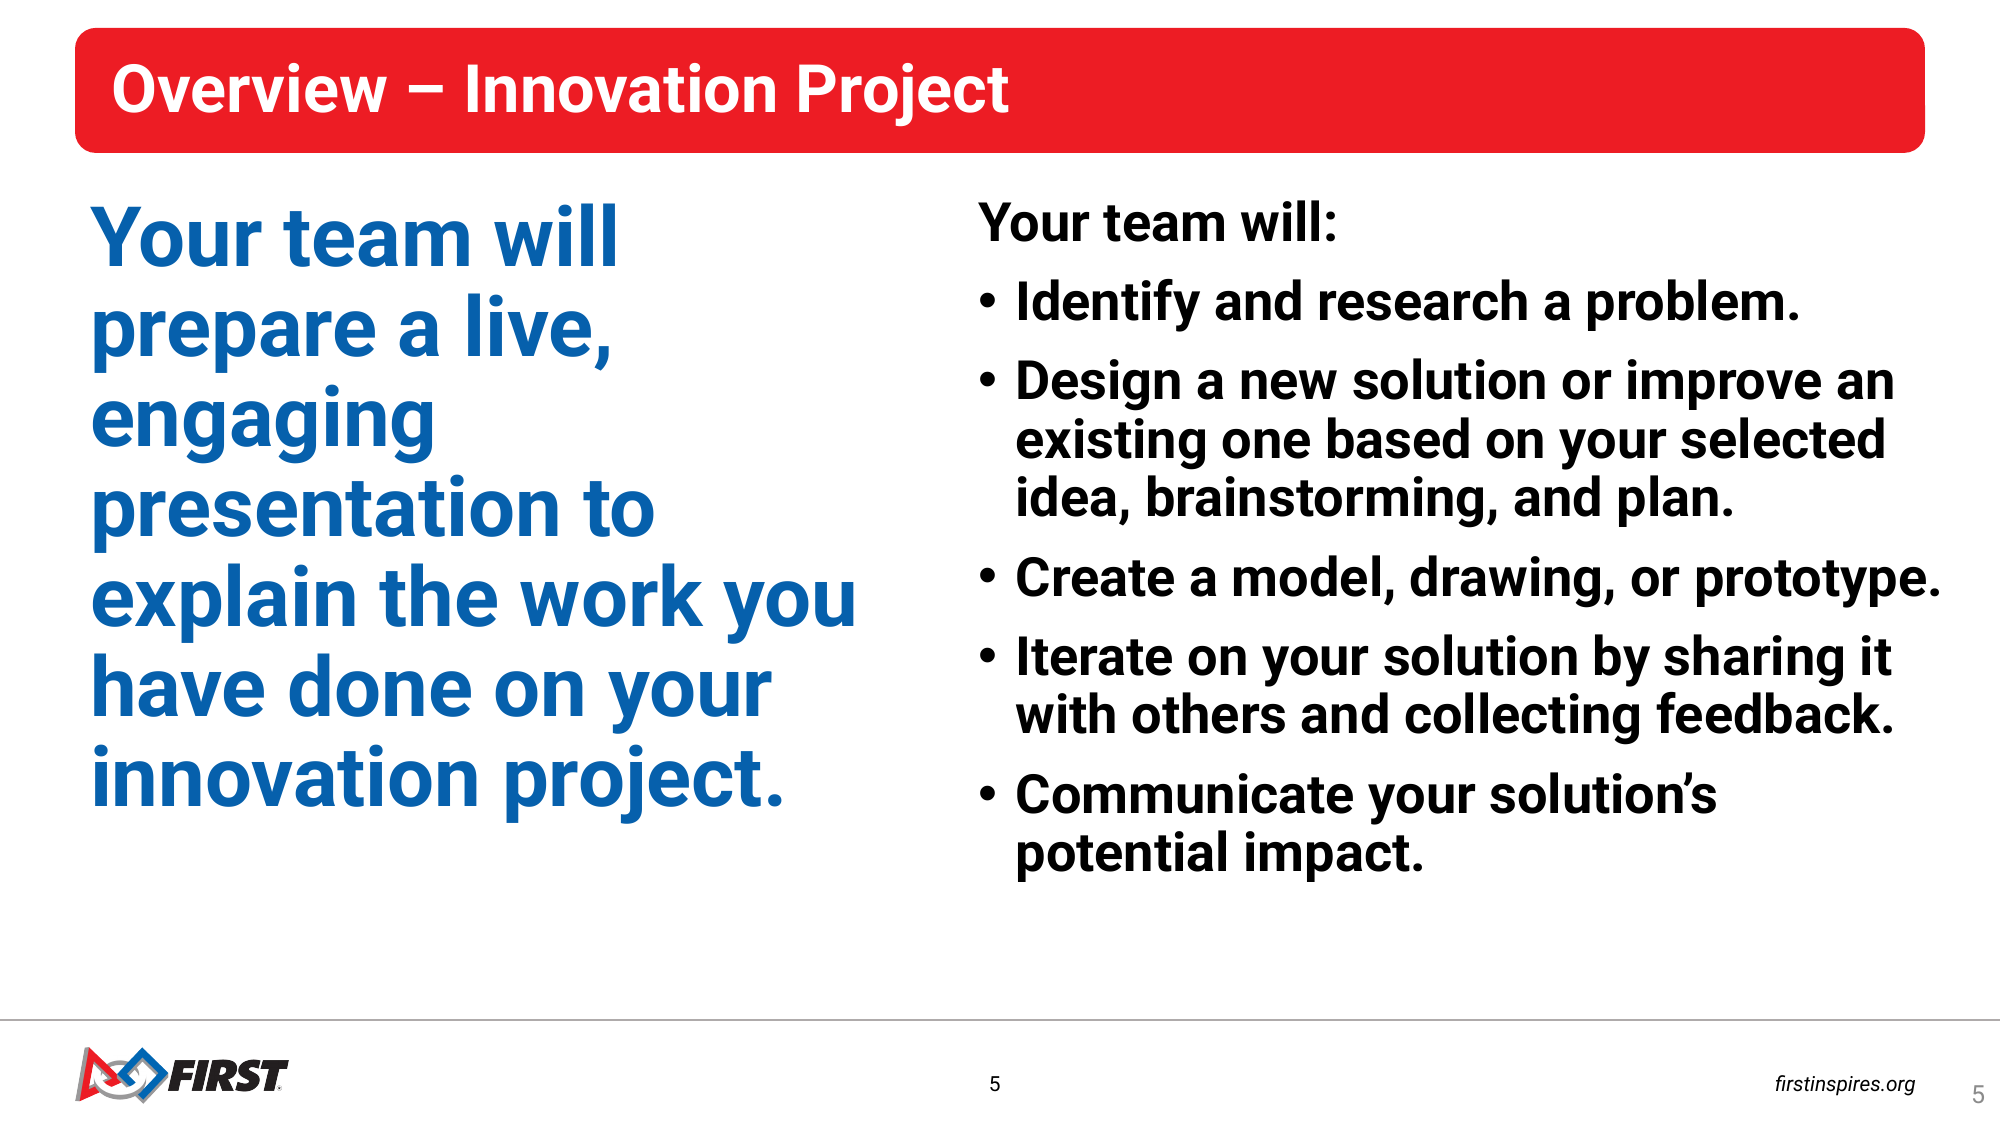

Overview – Innovation Project
Your team will prepare a live, engaging presentation to explain the work you have done on your innovation project.
Your team will:
Identify and research a problem.
Design a new solution or improve an existing one based on your selected idea, brainstorming, and plan.
Create a model, drawing, or prototype.
Iterate on your solution by sharing it with others and collecting feedback.
Communicate your solution’s potential impact.
5